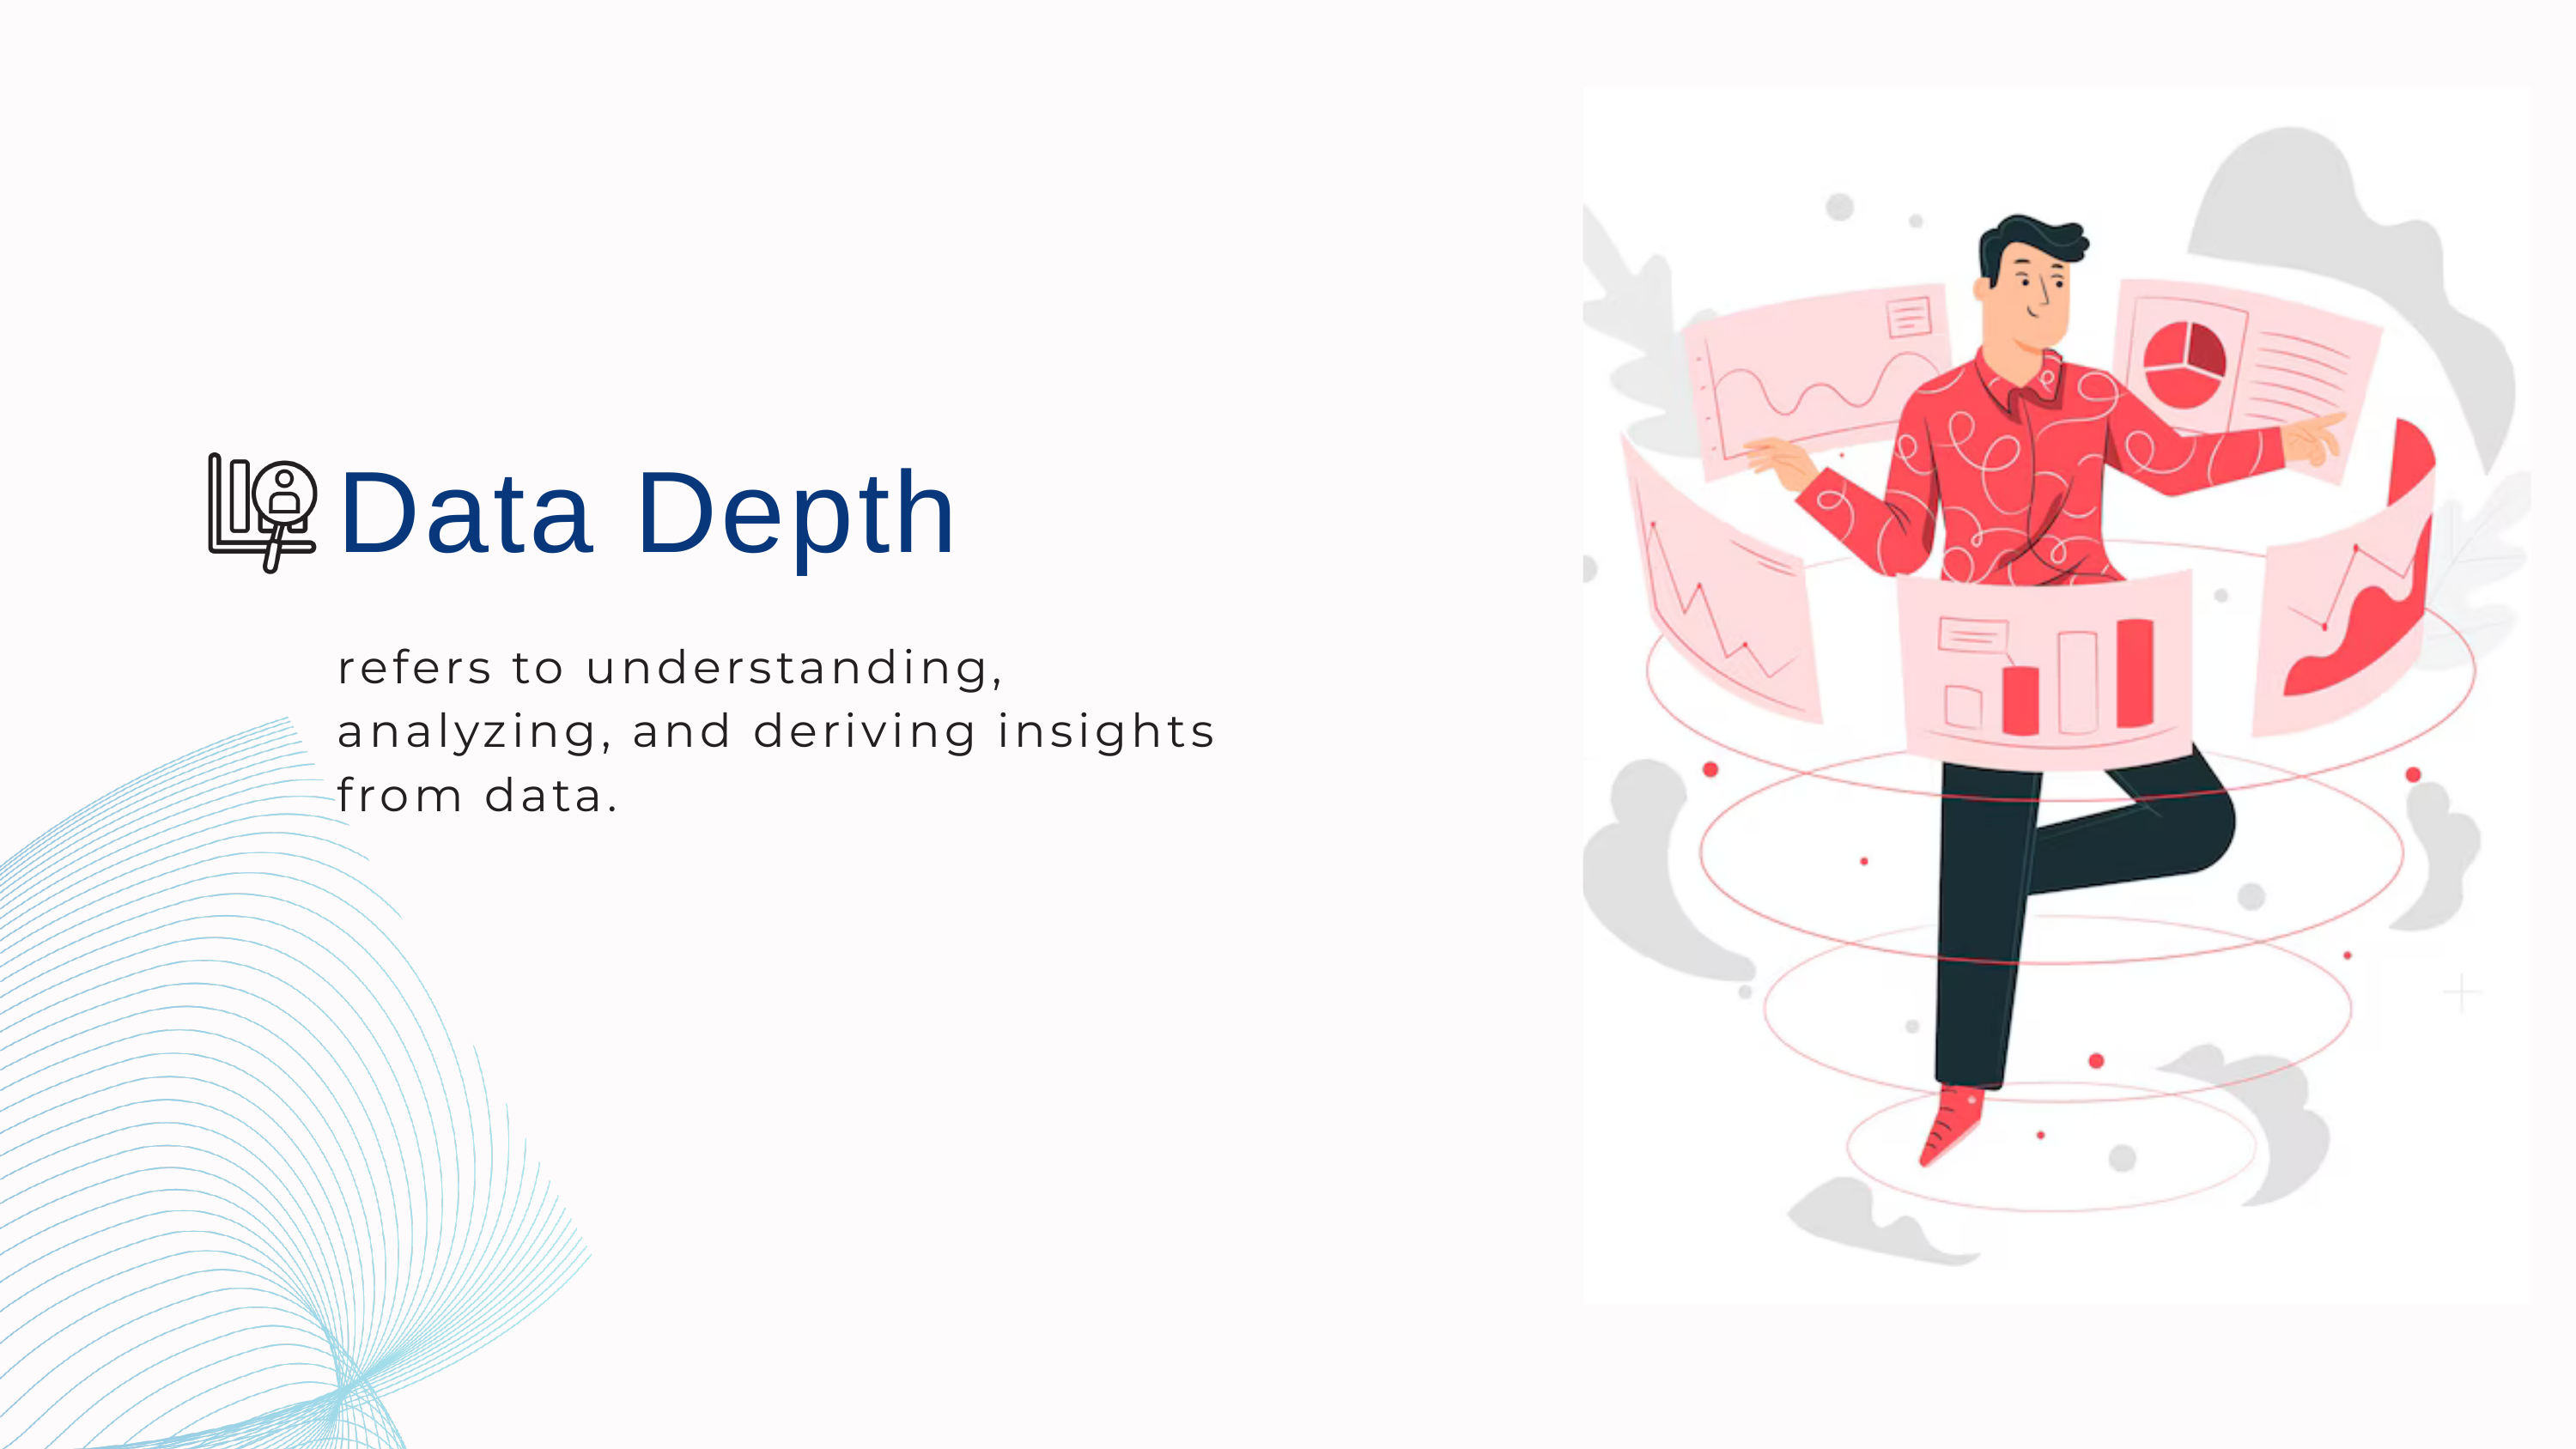

Data Depth
refers to understanding, analyzing, and deriving insights from data.